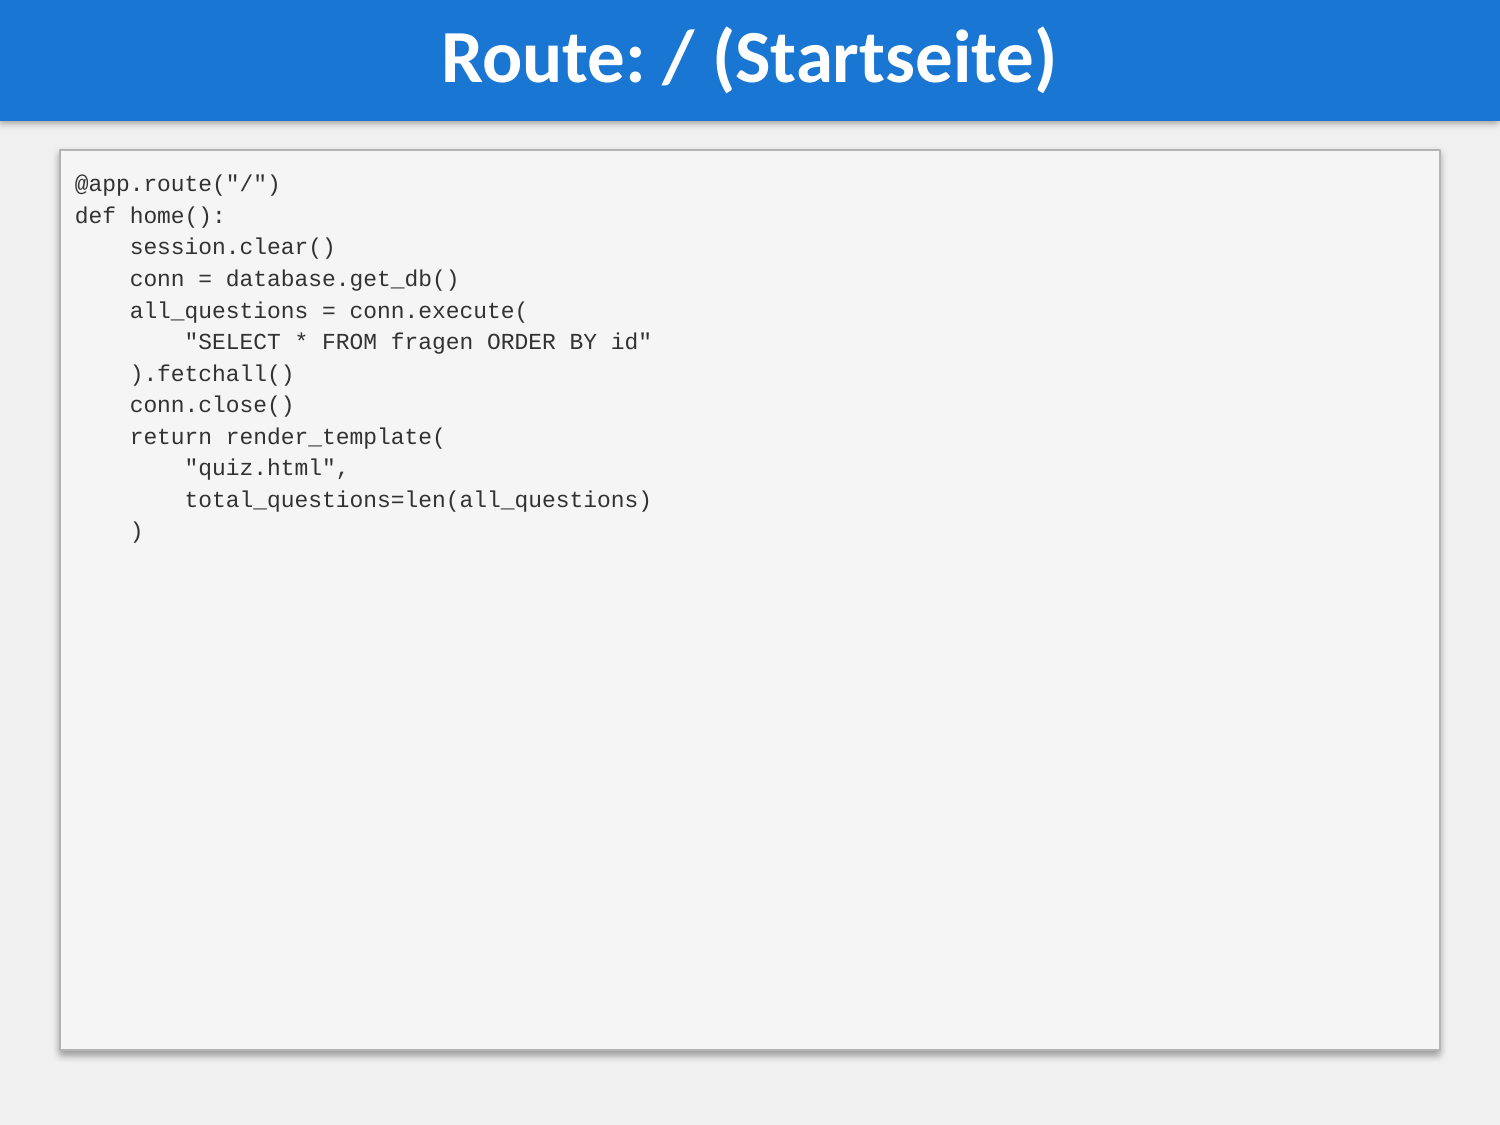

Route: / (Startseite)

@app.route("/")
def home():
    session.clear()
    conn = database.get_db()
    all_questions = conn.execute(
        "SELECT * FROM fragen ORDER BY id"
    ).fetchall()
    conn.close()
    return render_template(
        "quiz.html",
        total_questions=len(all_questions)
    )